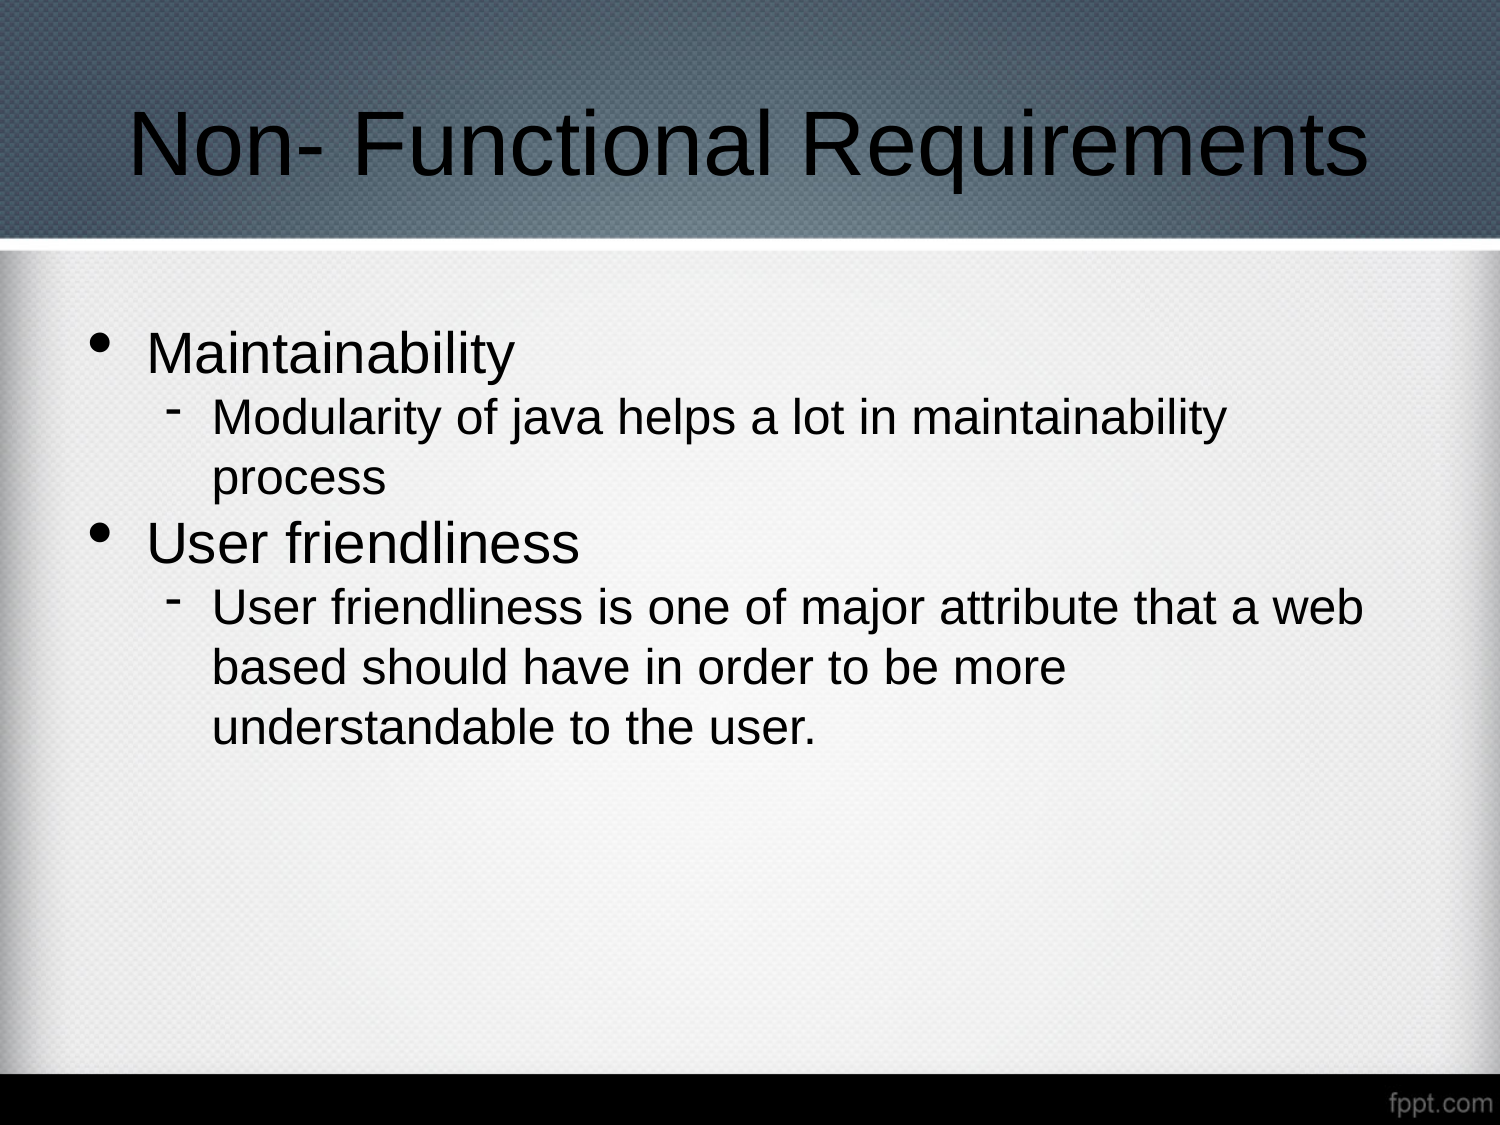

Non- Functional Requirements

Maintainability
Modularity of java helps a lot in maintainability process
User friendliness
User friendliness is one of major attribute that a web based should have in order to be more understandable to the user.